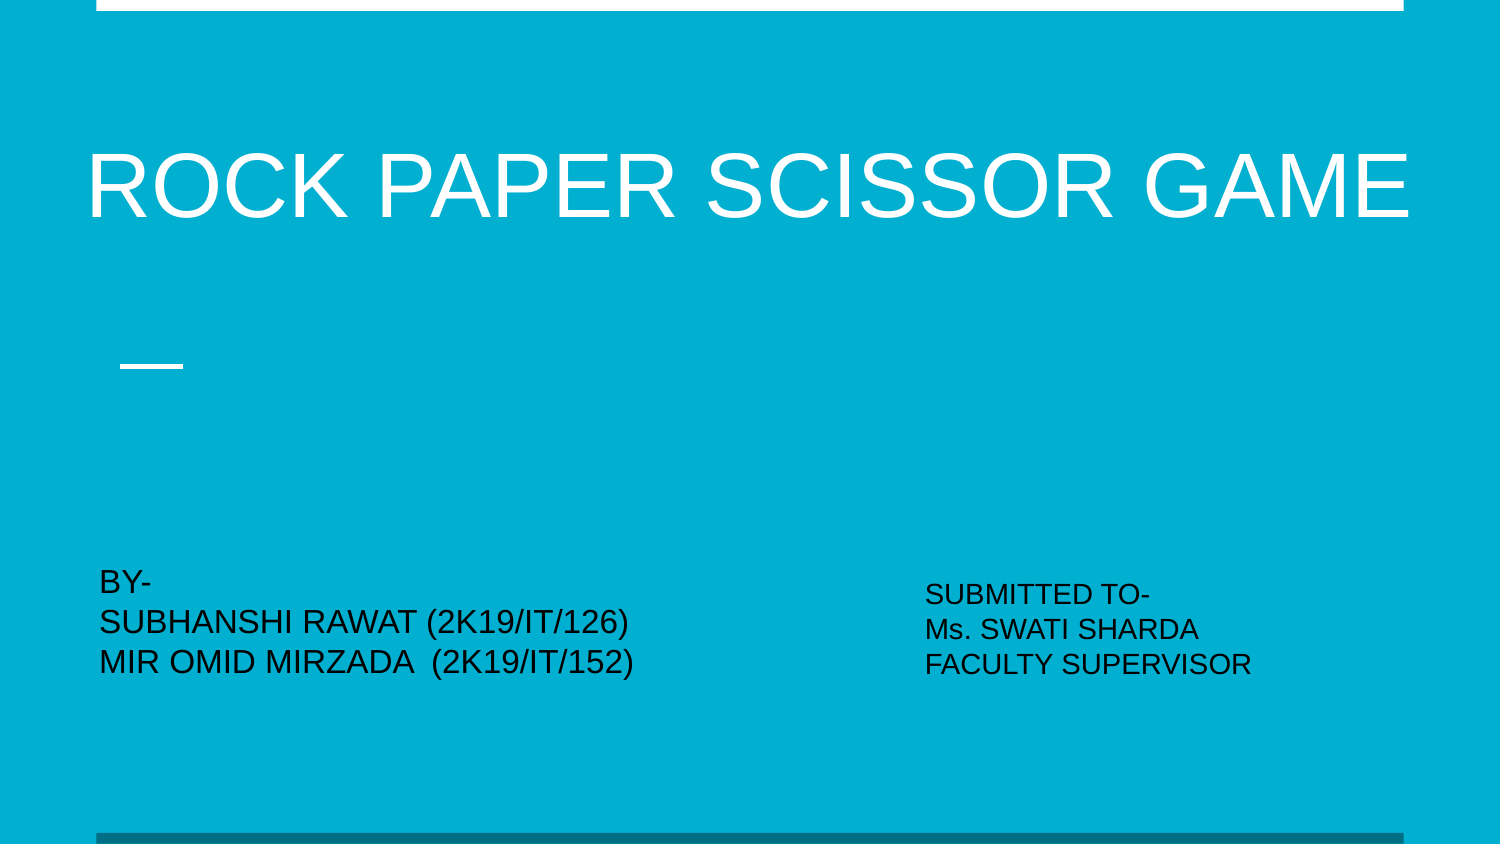

ROCK PAPER SCISSOR GAME
BY-
SUBHANSHI RAWAT (2K19/IT/126)
MIR OMID MIRZADA  (2K19/IT/152)
SUBMITTED TO-
Ms. SWATI SHARDA
FACULTY SUPERVISOR